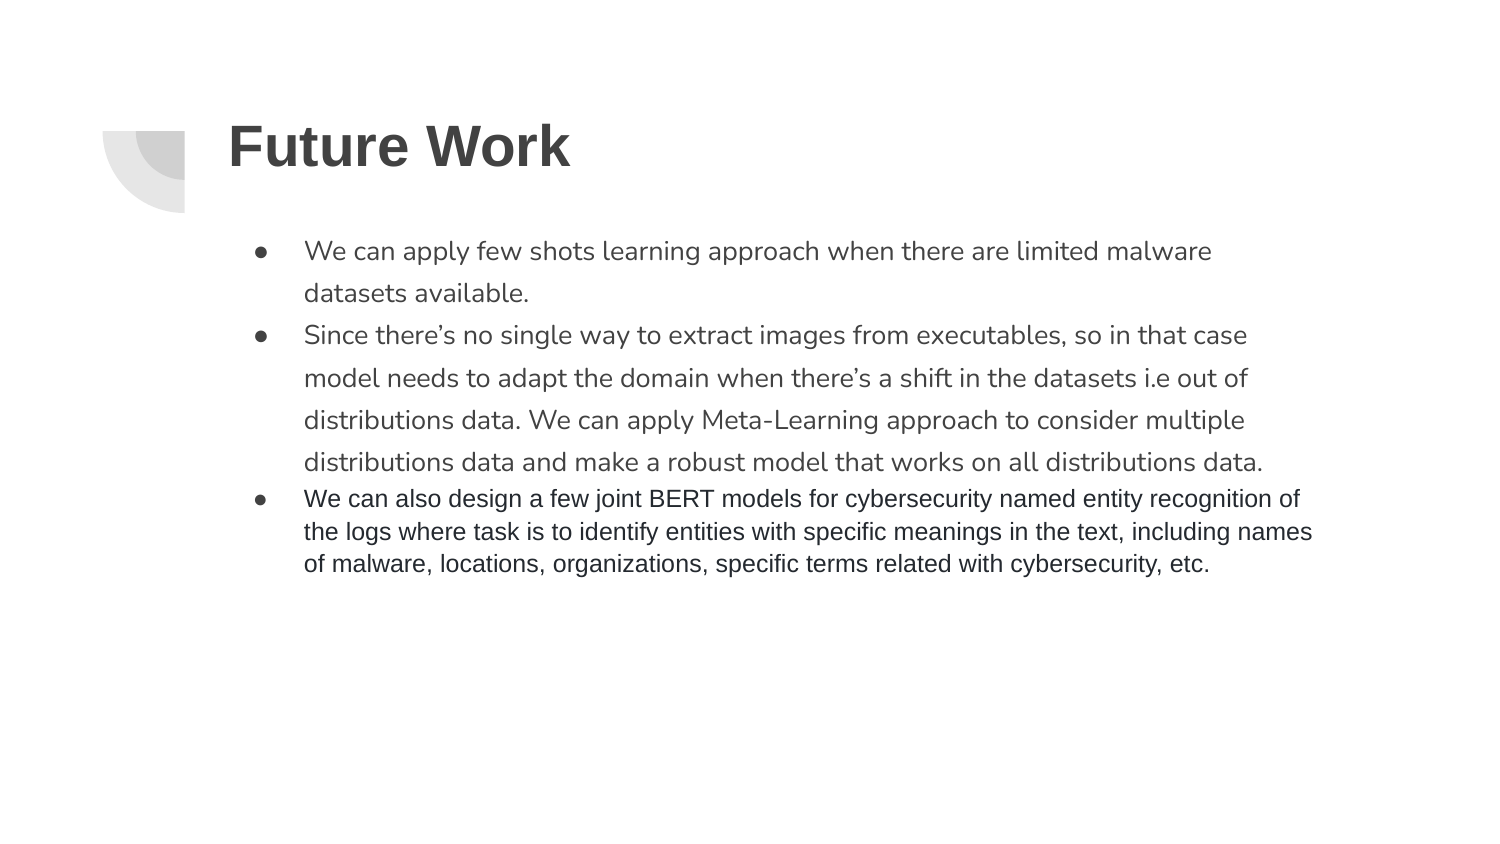

# Future Work
We can apply few shots learning approach when there are limited malware datasets available.
Since there’s no single way to extract images from executables, so in that case model needs to adapt the domain when there’s a shift in the datasets i.e out of distributions data. We can apply Meta-Learning approach to consider multiple distributions data and make a robust model that works on all distributions data.
We can also design a few joint BERT models for cybersecurity named entity recognition of the logs where task is to identify entities with specific meanings in the text, including names of malware, locations, organizations, specific terms related with cybersecurity, etc.